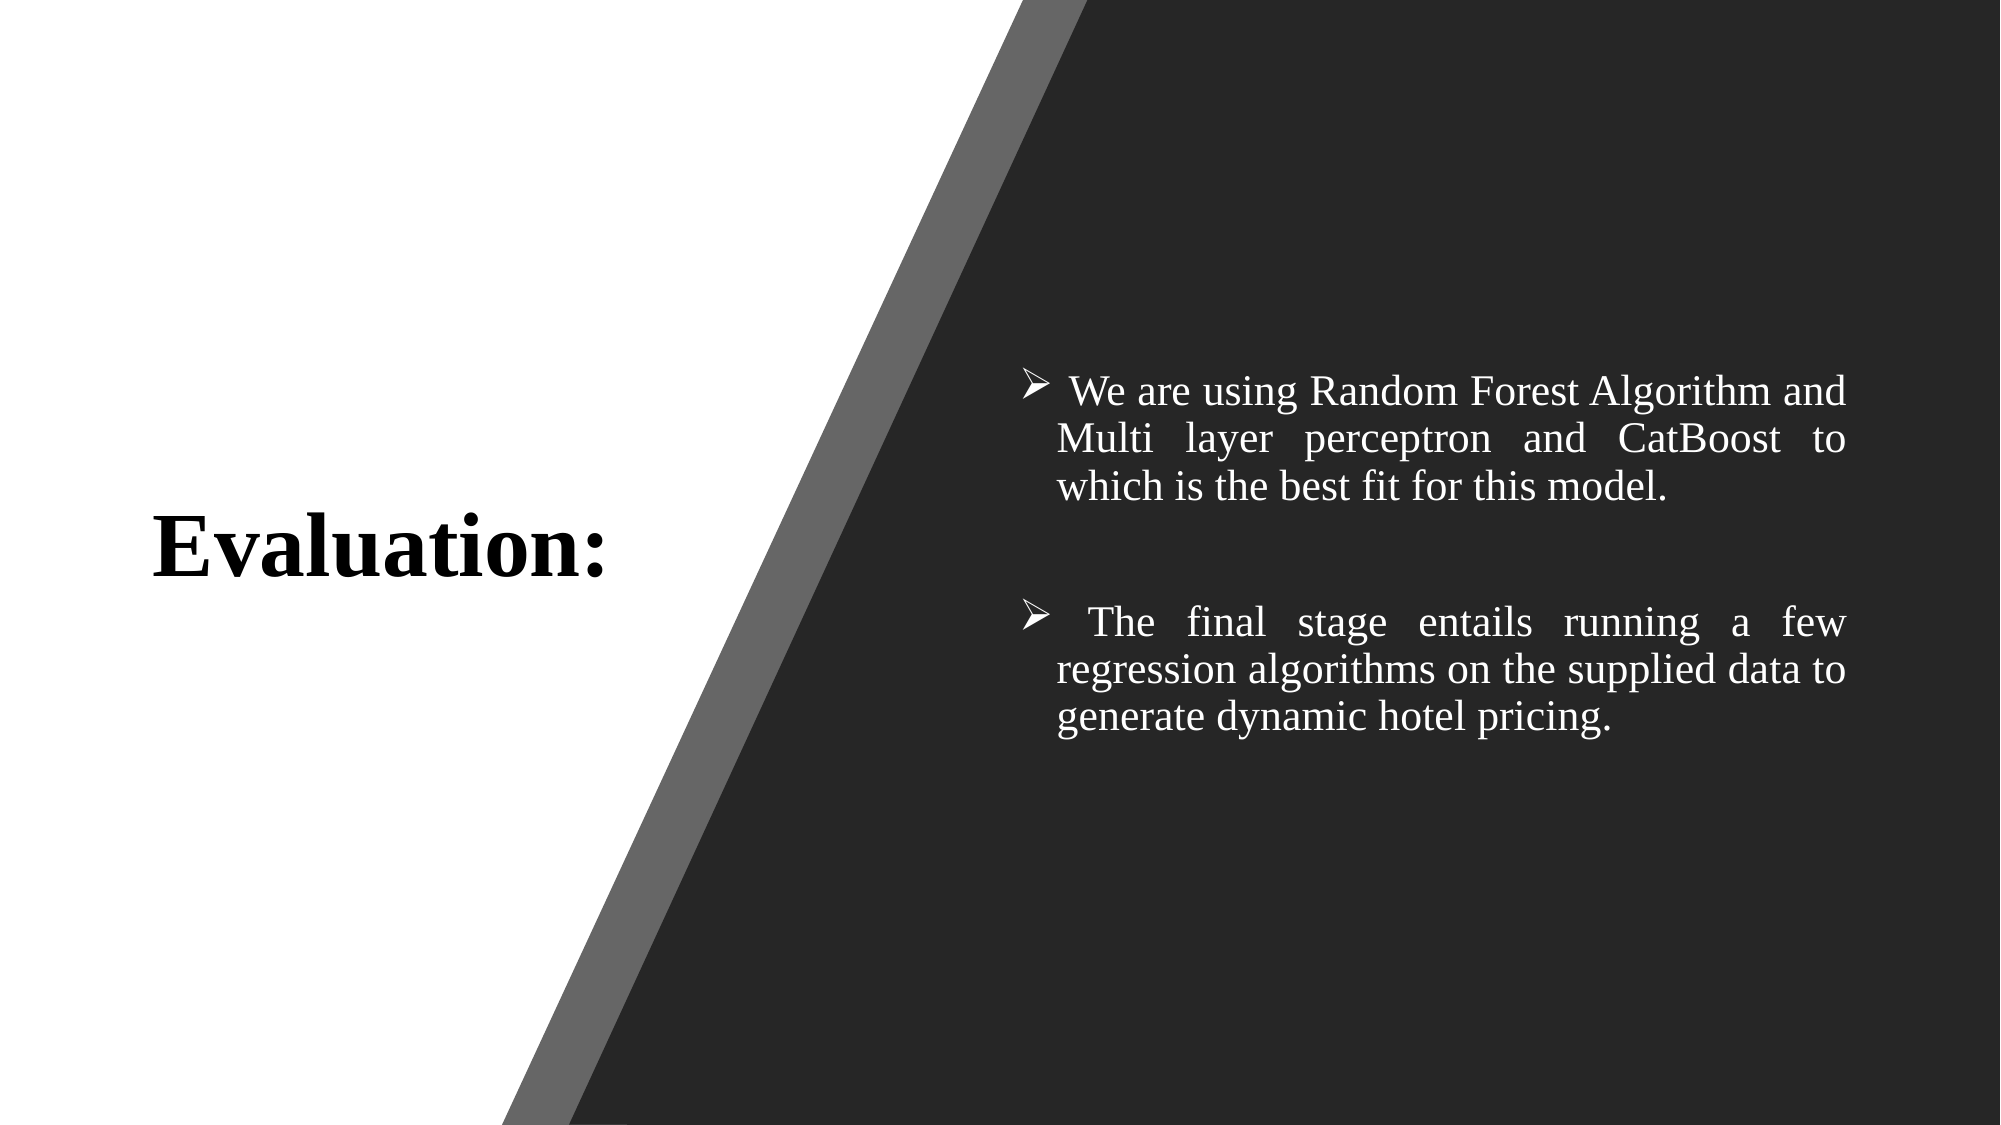

# Evaluation:

 We are using Random Forest Algorithm and Multi layer perceptron and CatBoost to which is the best fit for this model.

 The final stage entails running a few regression algorithms on the supplied data to generate dynamic hotel pricing.